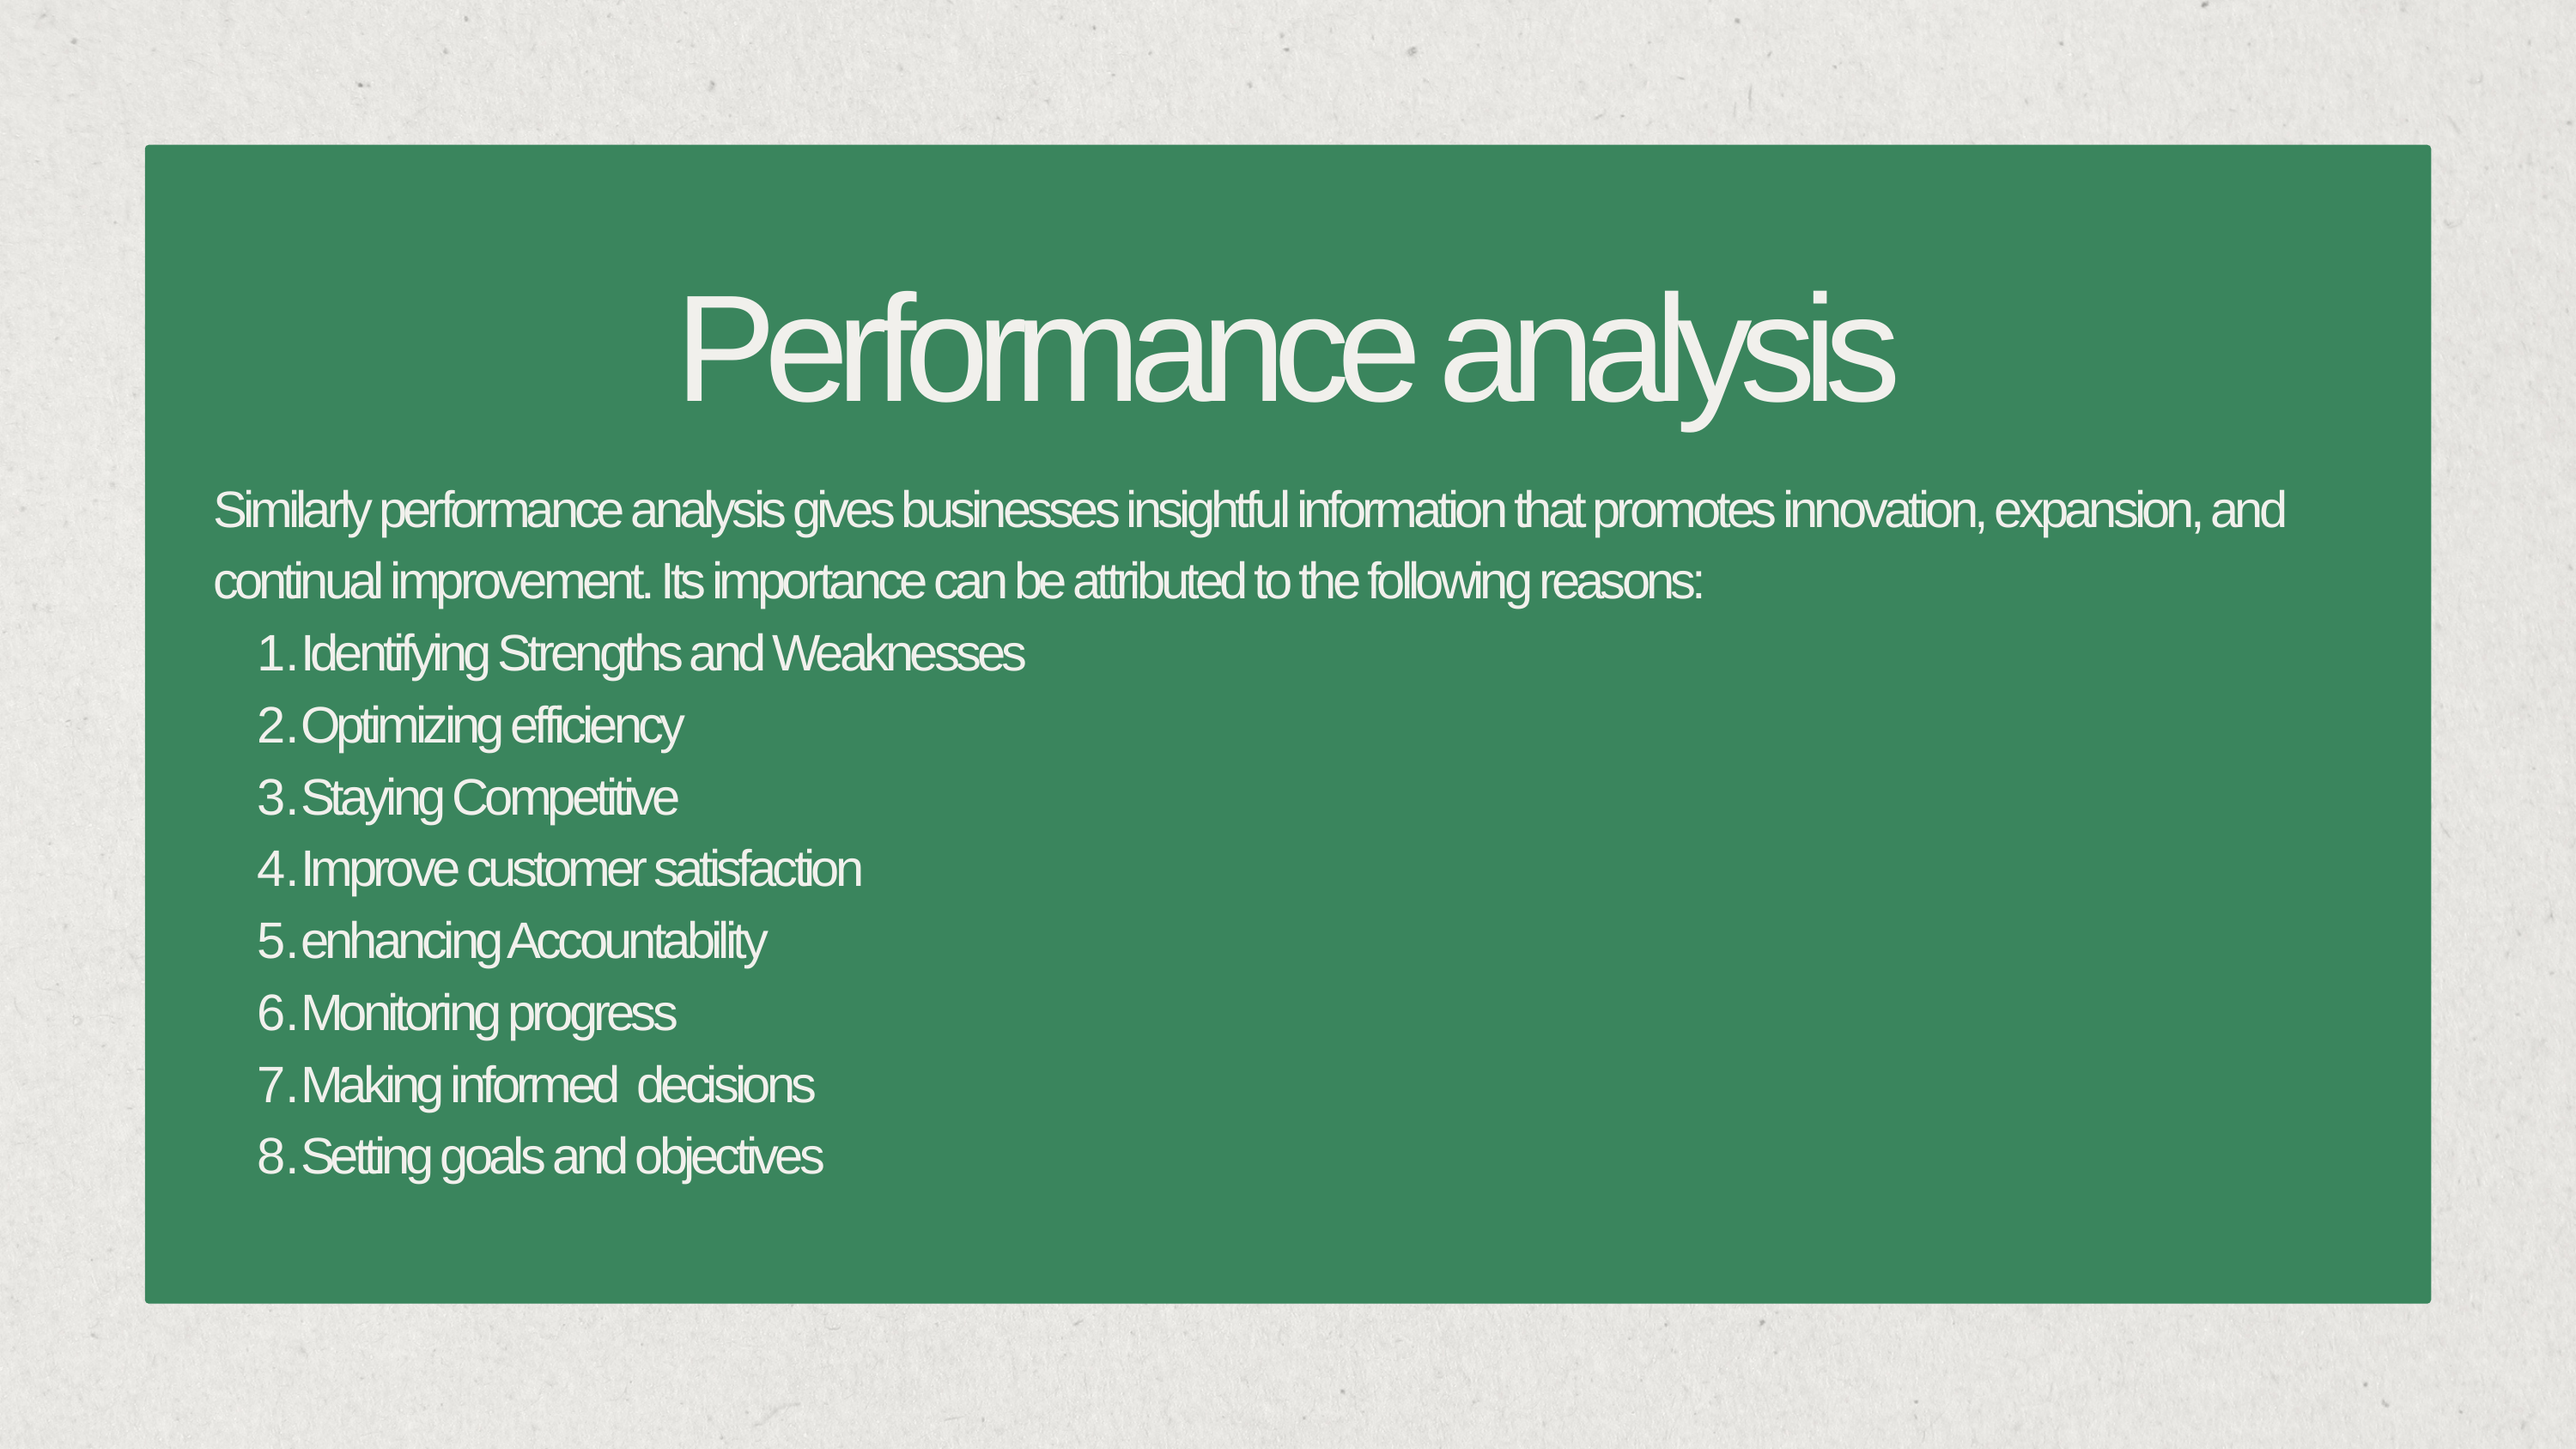

Performance analysis
Similarly performance analysis gives businesses insightful information that promotes innovation, expansion, and continual improvement. Its importance can be attributed to the following reasons:
Identifying Strengths and Weaknesses
Optimizing efficiency
Staying Competitive
Improve customer satisfaction
enhancing Accountability
Monitoring progress
Making informed  decisions
Setting goals and objectives